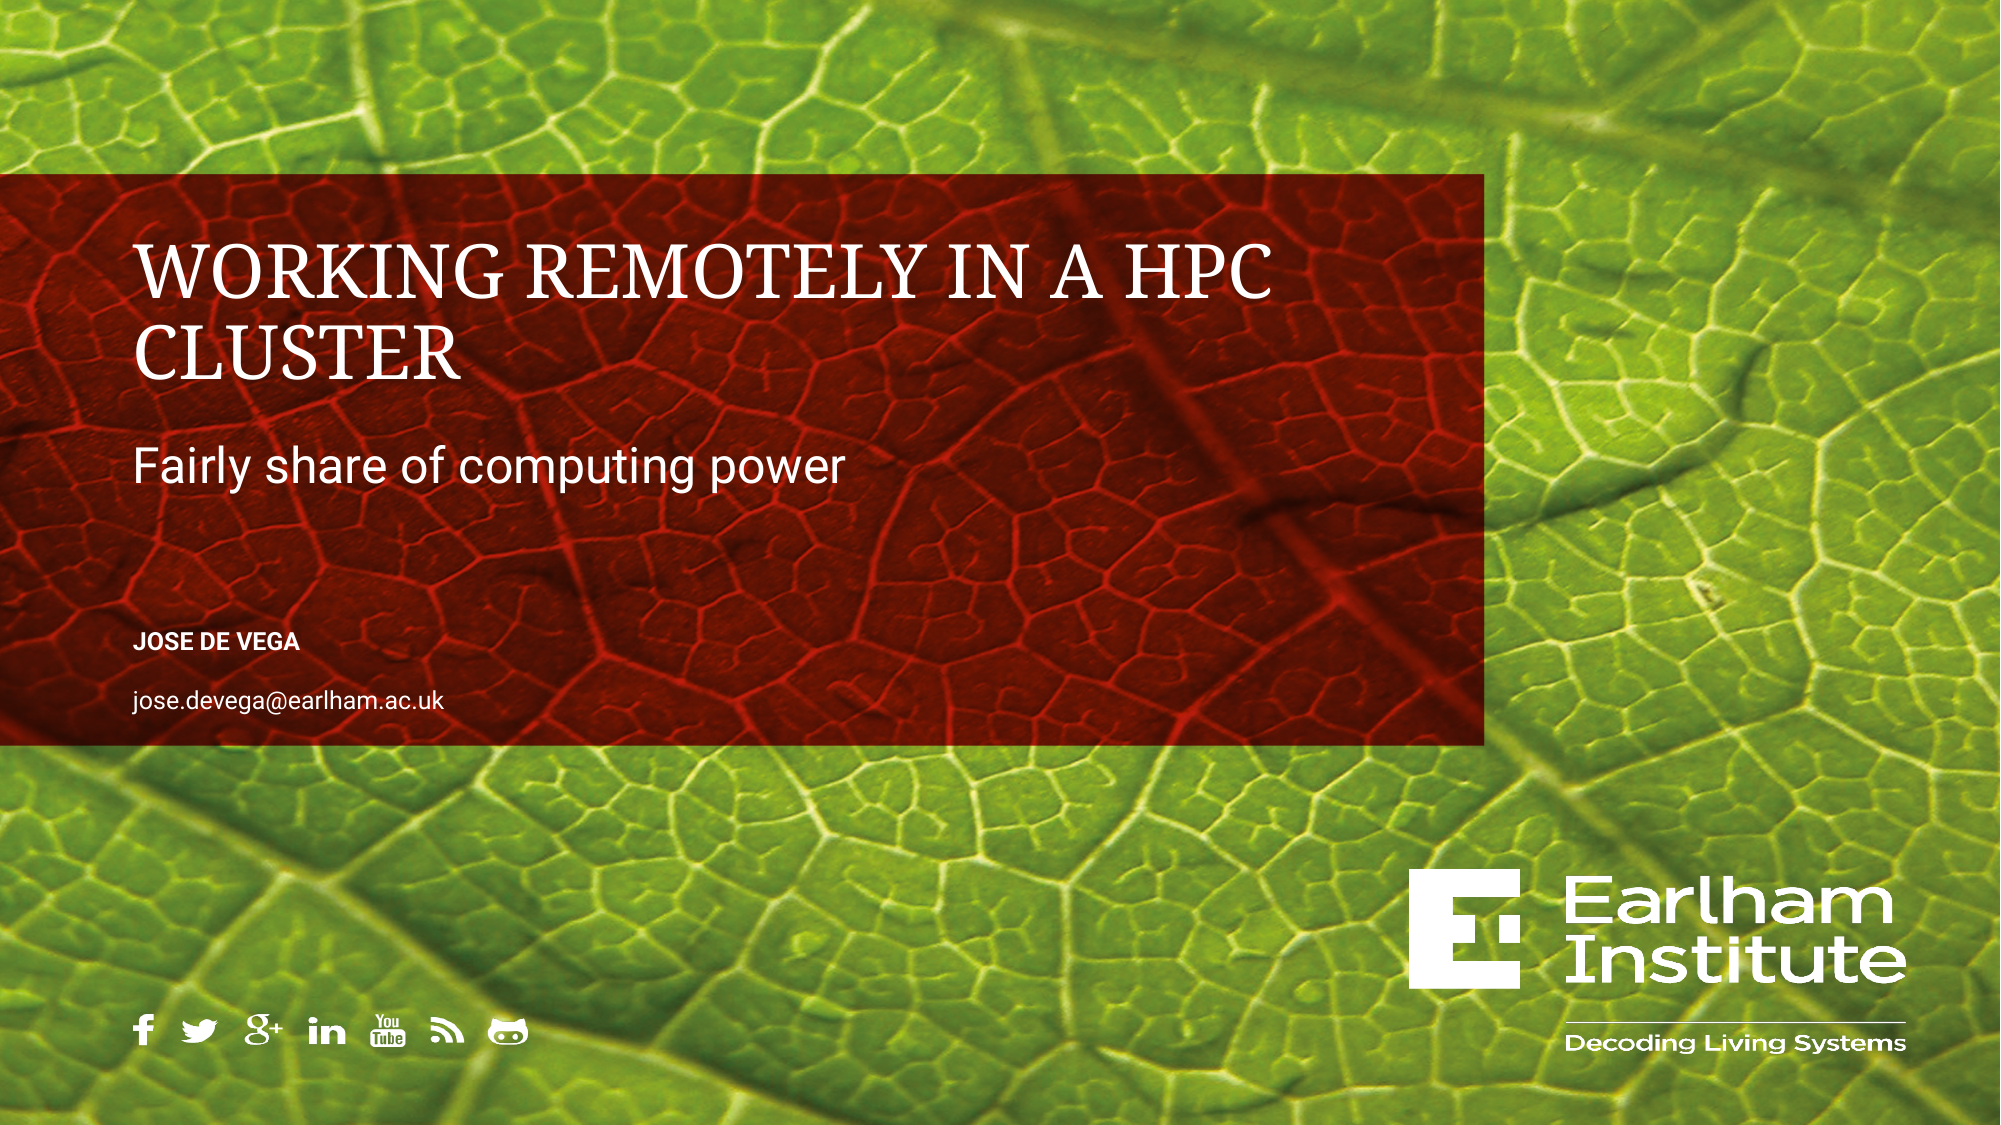

# WORKING REMOTELY IN A HPC CLUSTER
Fairly share of computing power
JOSE DE VEGA
jose.devega@earlham.ac.uk